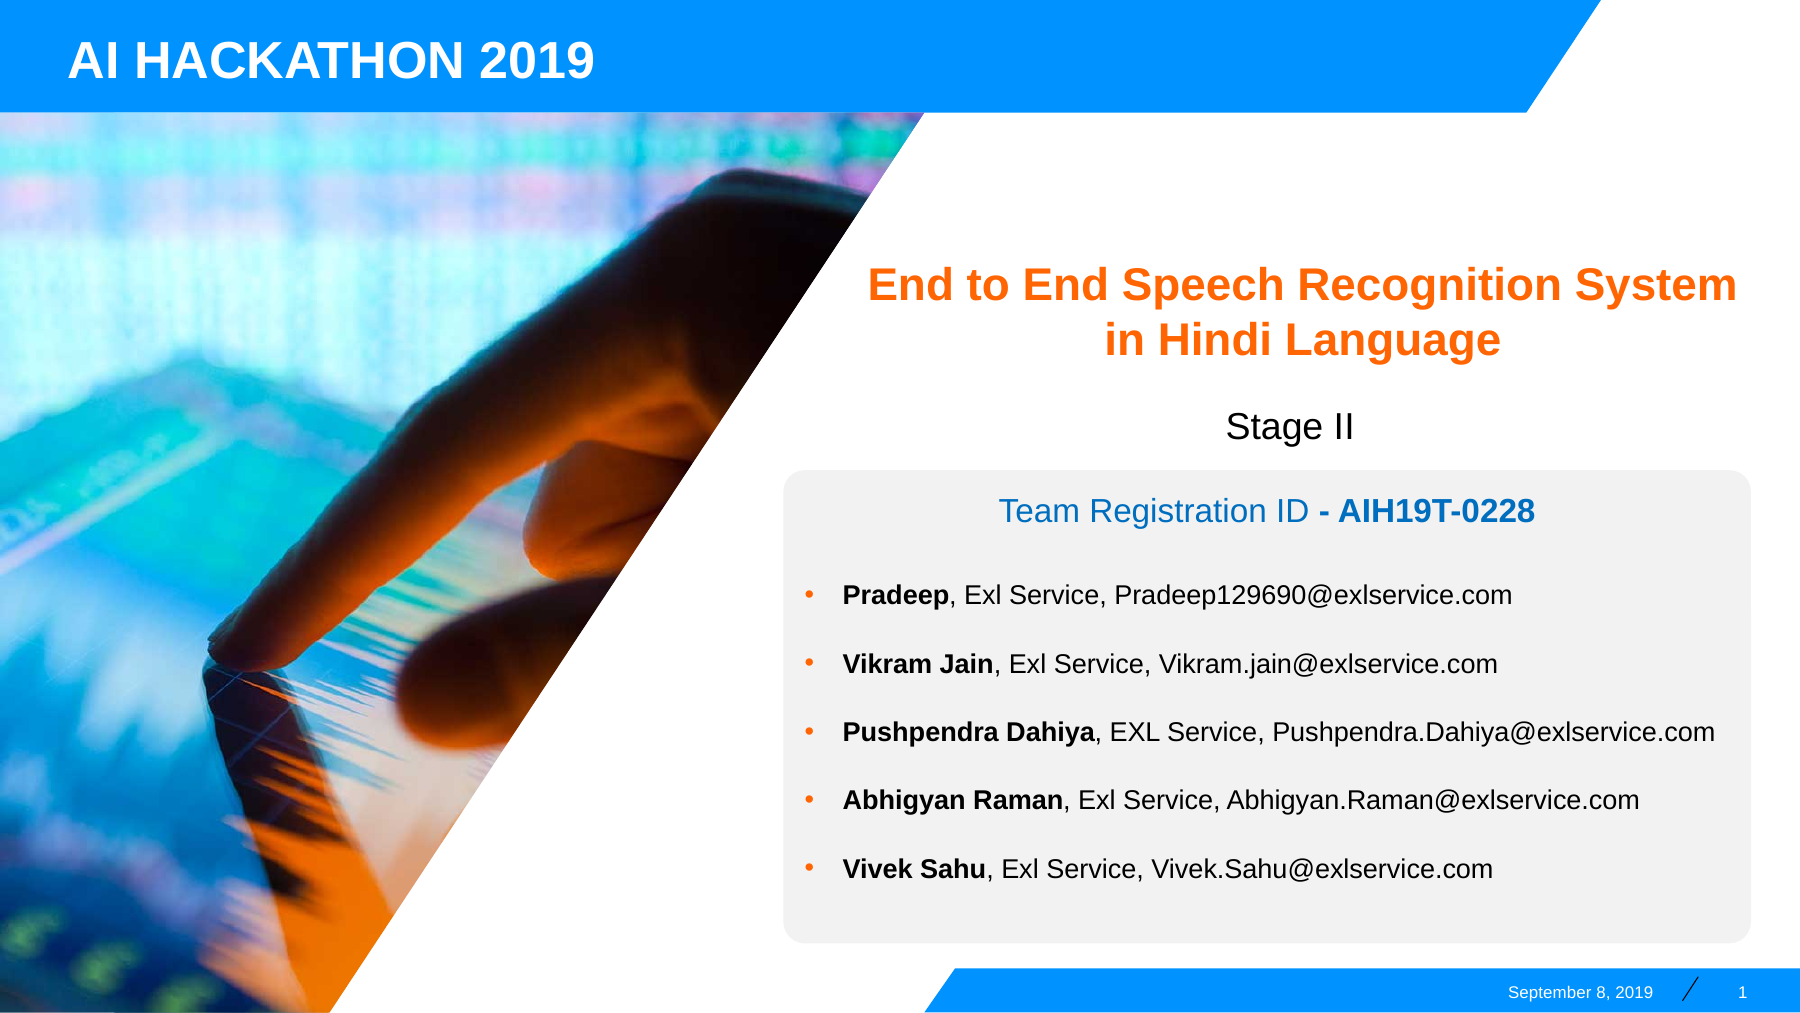

AI Hackathon 2019
# End to End Speech Recognition System in Hindi Language
Stage II
Team Registration ID - AIH19T-0228
Pradeep, Exl Service, Pradeep129690@exlservice.com
Vikram Jain, Exl Service, Vikram.jain@exlservice.com
Pushpendra Dahiya, EXL Service, Pushpendra.Dahiya@exlservice.com
Abhigyan Raman, Exl Service, Abhigyan.Raman@exlservice.com
Vivek Sahu, Exl Service, Vivek.Sahu@exlservice.com